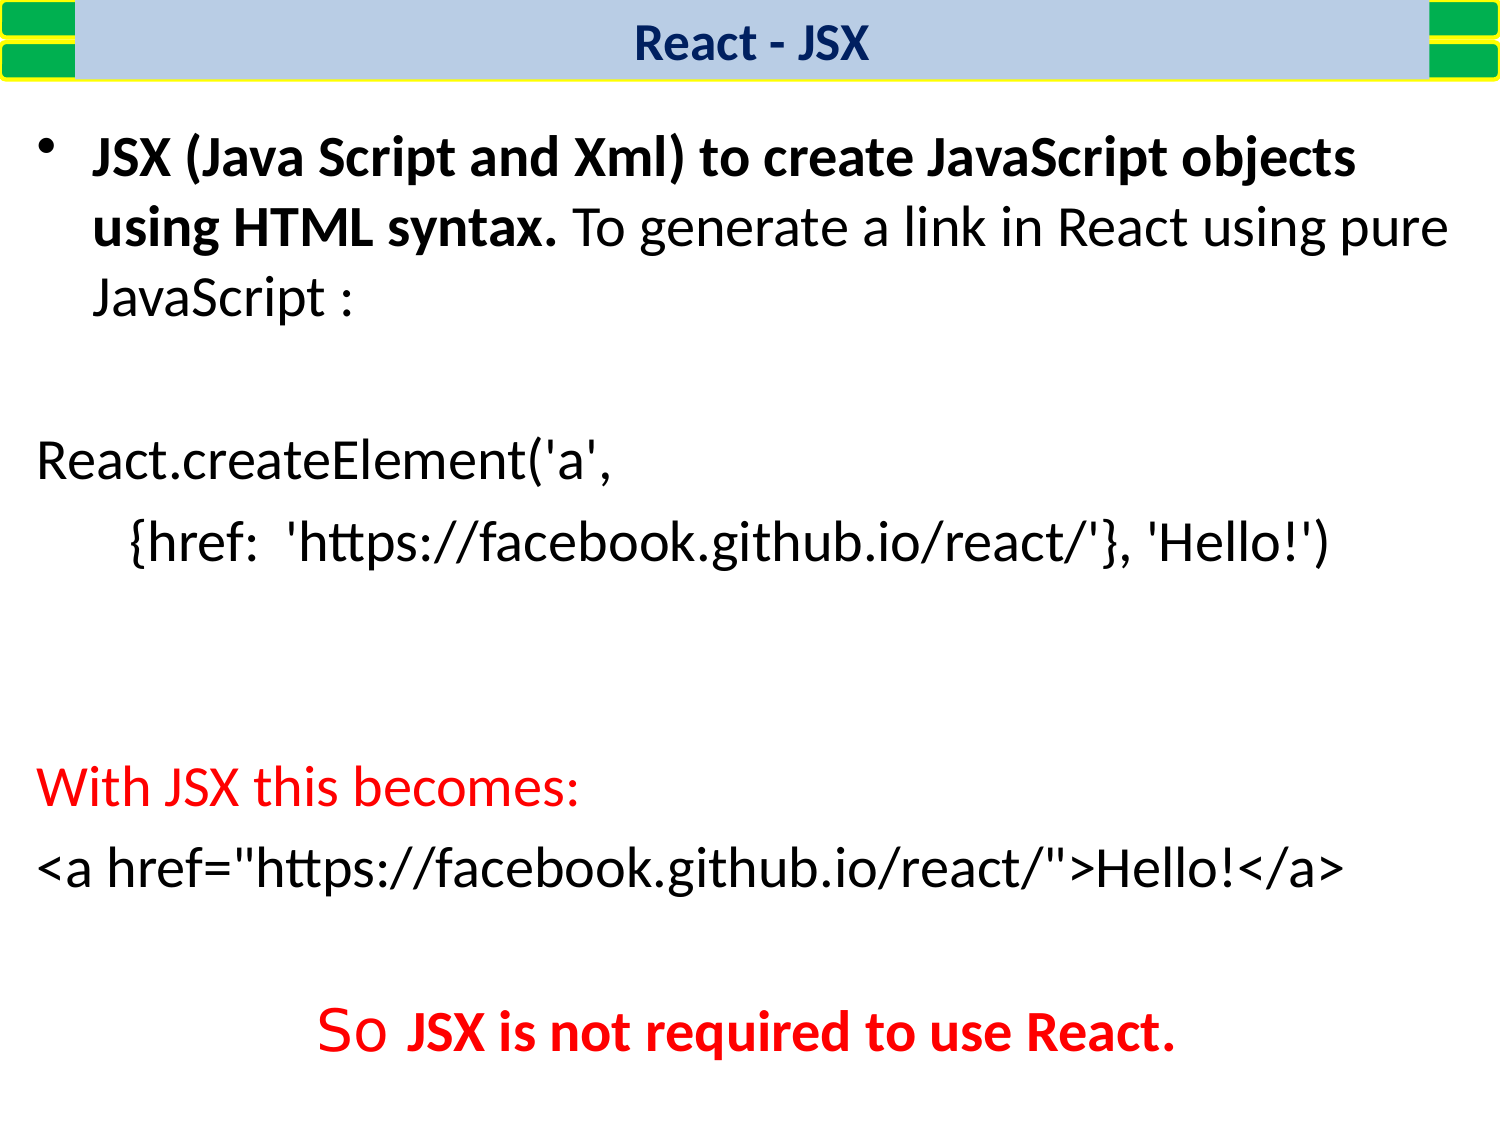

React - JSX

JSX (Java Script and Xml) to create JavaScript objects using HTML syntax. To generate a link in React using pure JavaScript :

React.createElement('a',
       {href:  'https://facebook.github.io/react/'}, 'Hello!')

With JSX this becomes:
<a href="https://facebook.github.io/react/">Hello!</a>

So JSX is not required to use React.